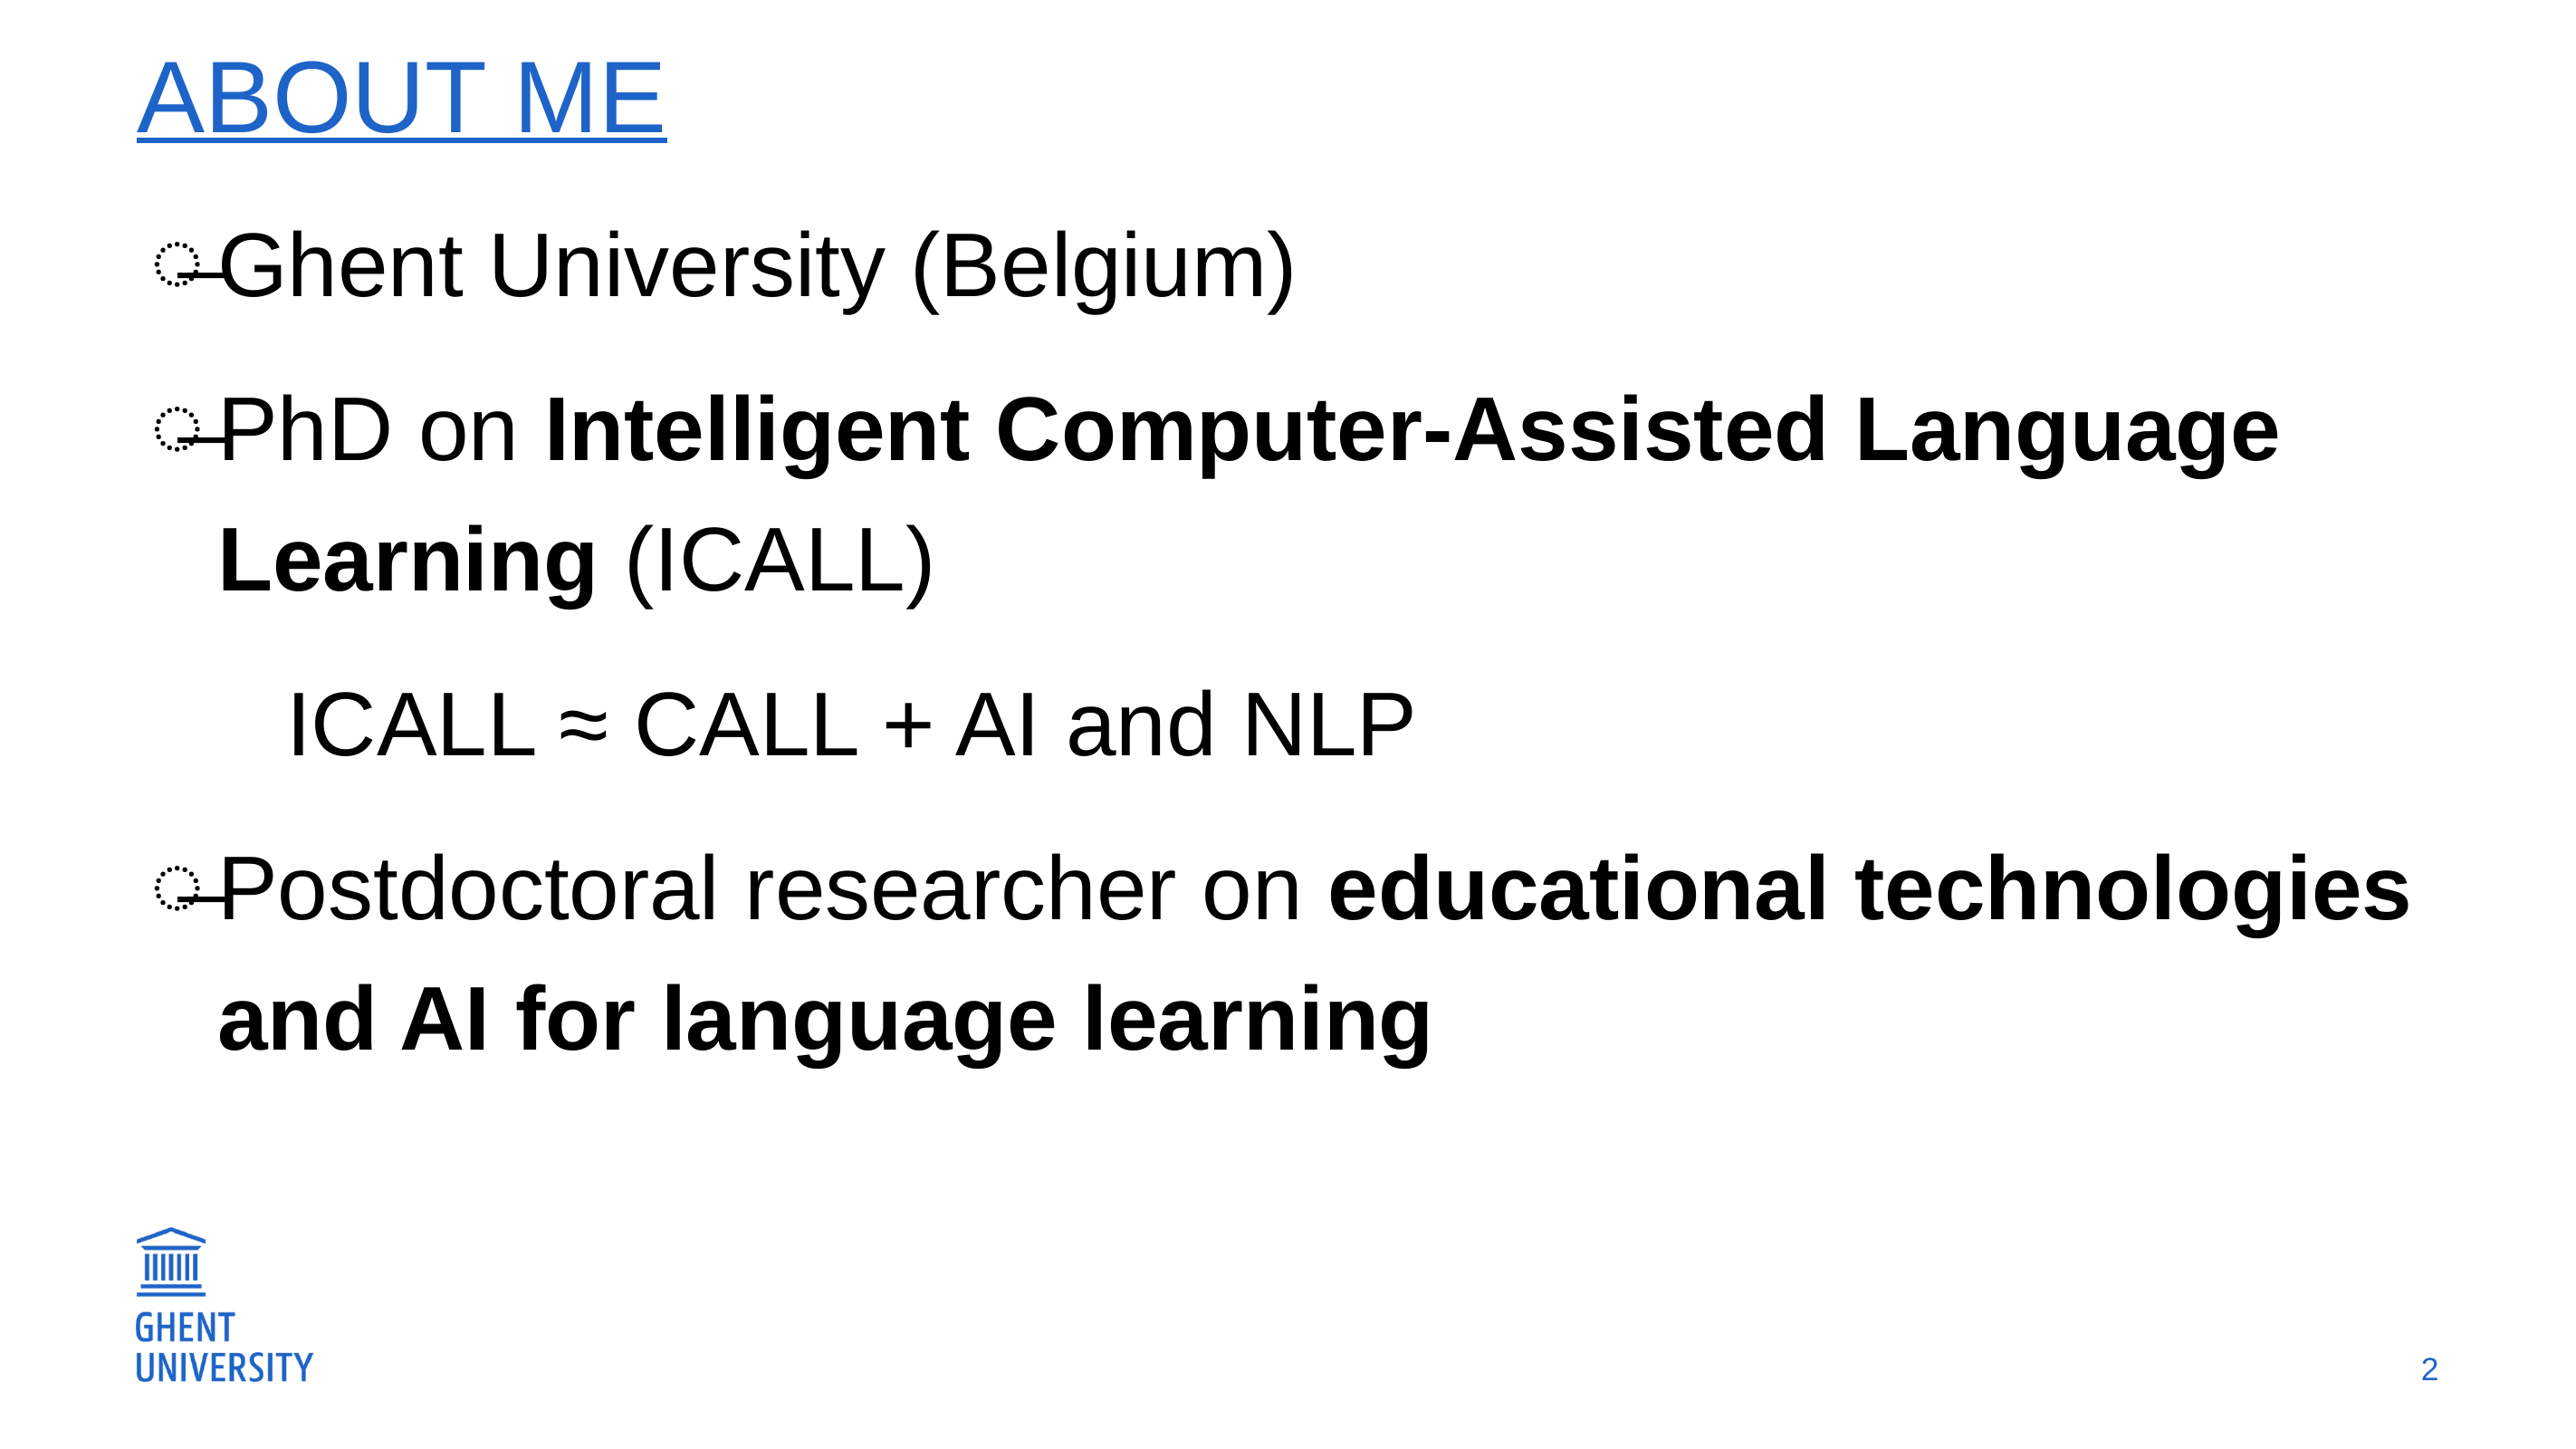

# About me
Ghent University (Belgium)
PhD on Intelligent Computer-Assisted Language Learning (ICALL)
	ICALL ≈ CALL + AI and NLP
Postdoctoral researcher on educational technologies and AI for language learning
2